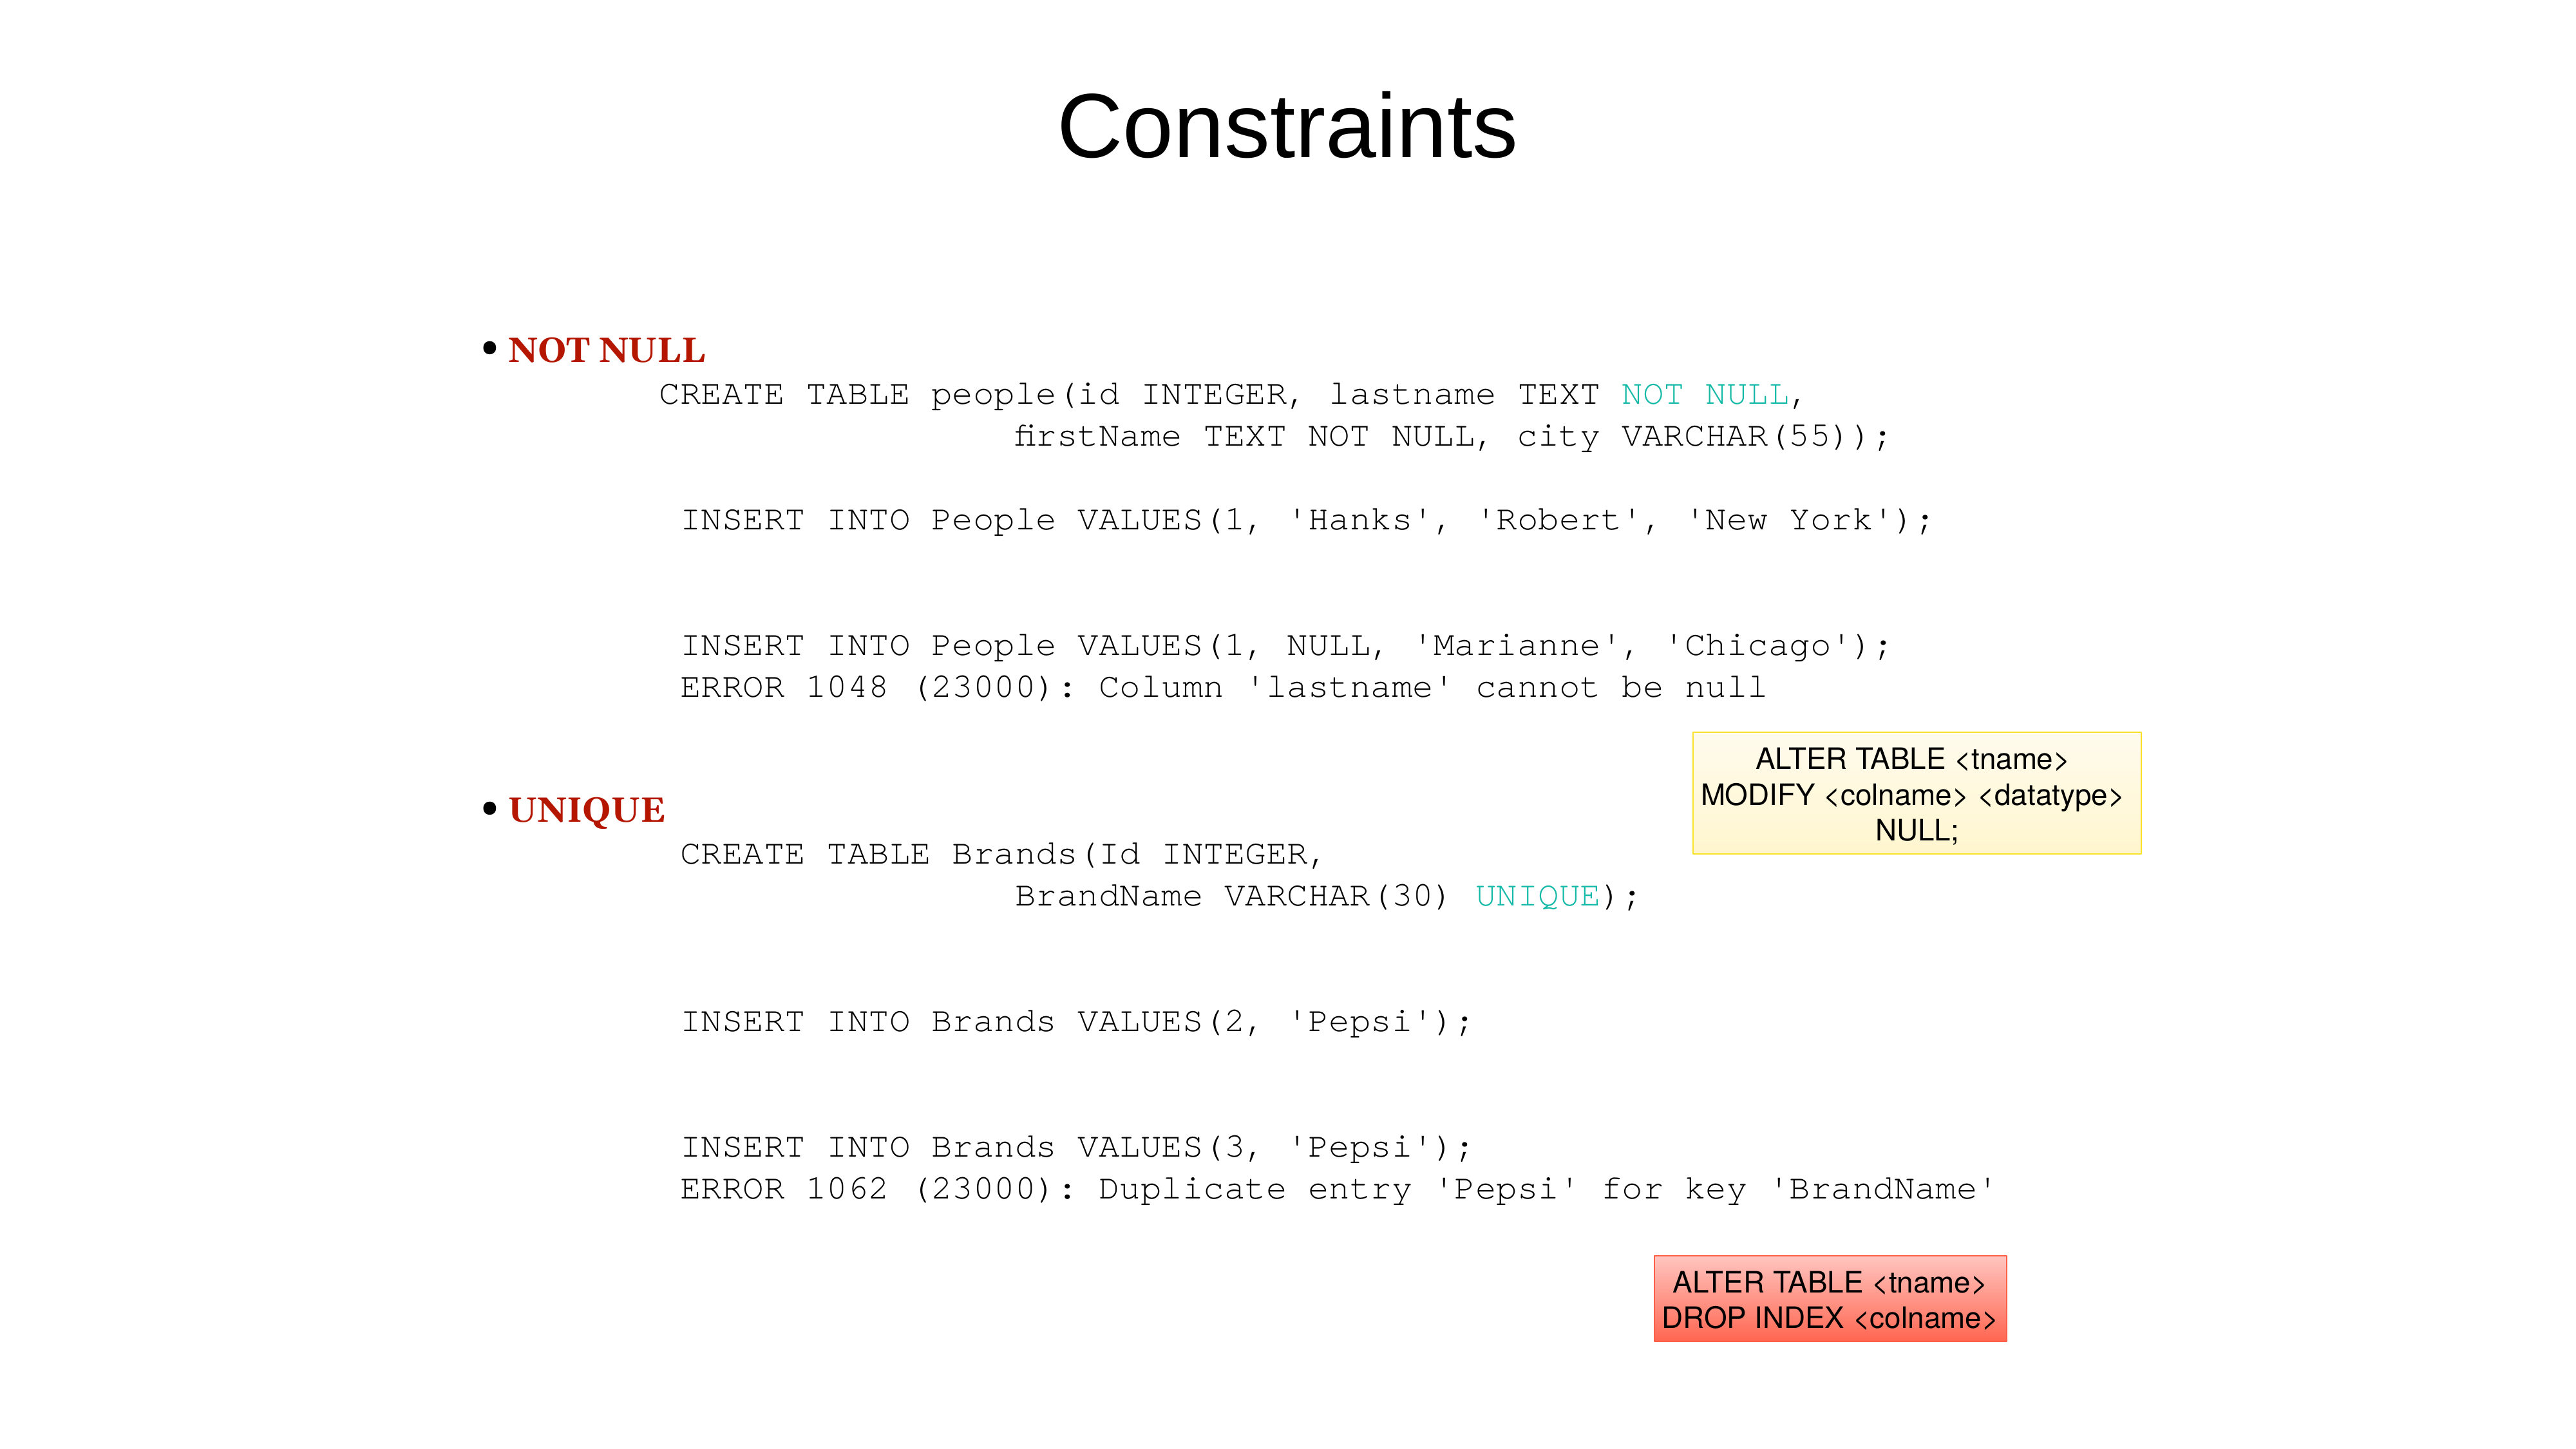

# Constraints
NOT NULL
         CREATE TABLE people(id INTEGER, lastname TEXT NOT NULL,
                          firstName TEXT NOT NULL, city VARCHAR(55));

          INSERT INTO People VALUES(1, 'Hanks', 'Robert', 'New York');

          INSERT INTO People VALUES(1, NULL, 'Marianne', 'Chicago');
          ERROR 1048 (23000): Column 'lastname' cannot be null

UNIQUE
          CREATE TABLE Brands(Id INTEGER,
                          BrandName VARCHAR(30) UNIQUE);

          INSERT INTO Brands VALUES(2, 'Pepsi');

          INSERT INTO Brands VALUES(3, 'Pepsi');
          ERROR 1062 (23000): Duplicate entry 'Pepsi' for key 'BrandName'
ALTER TABLE <tname>
MODIFY <colname> <datatype>
NULL;
ALTER TABLE <tname>
DROP INDEX <colname>